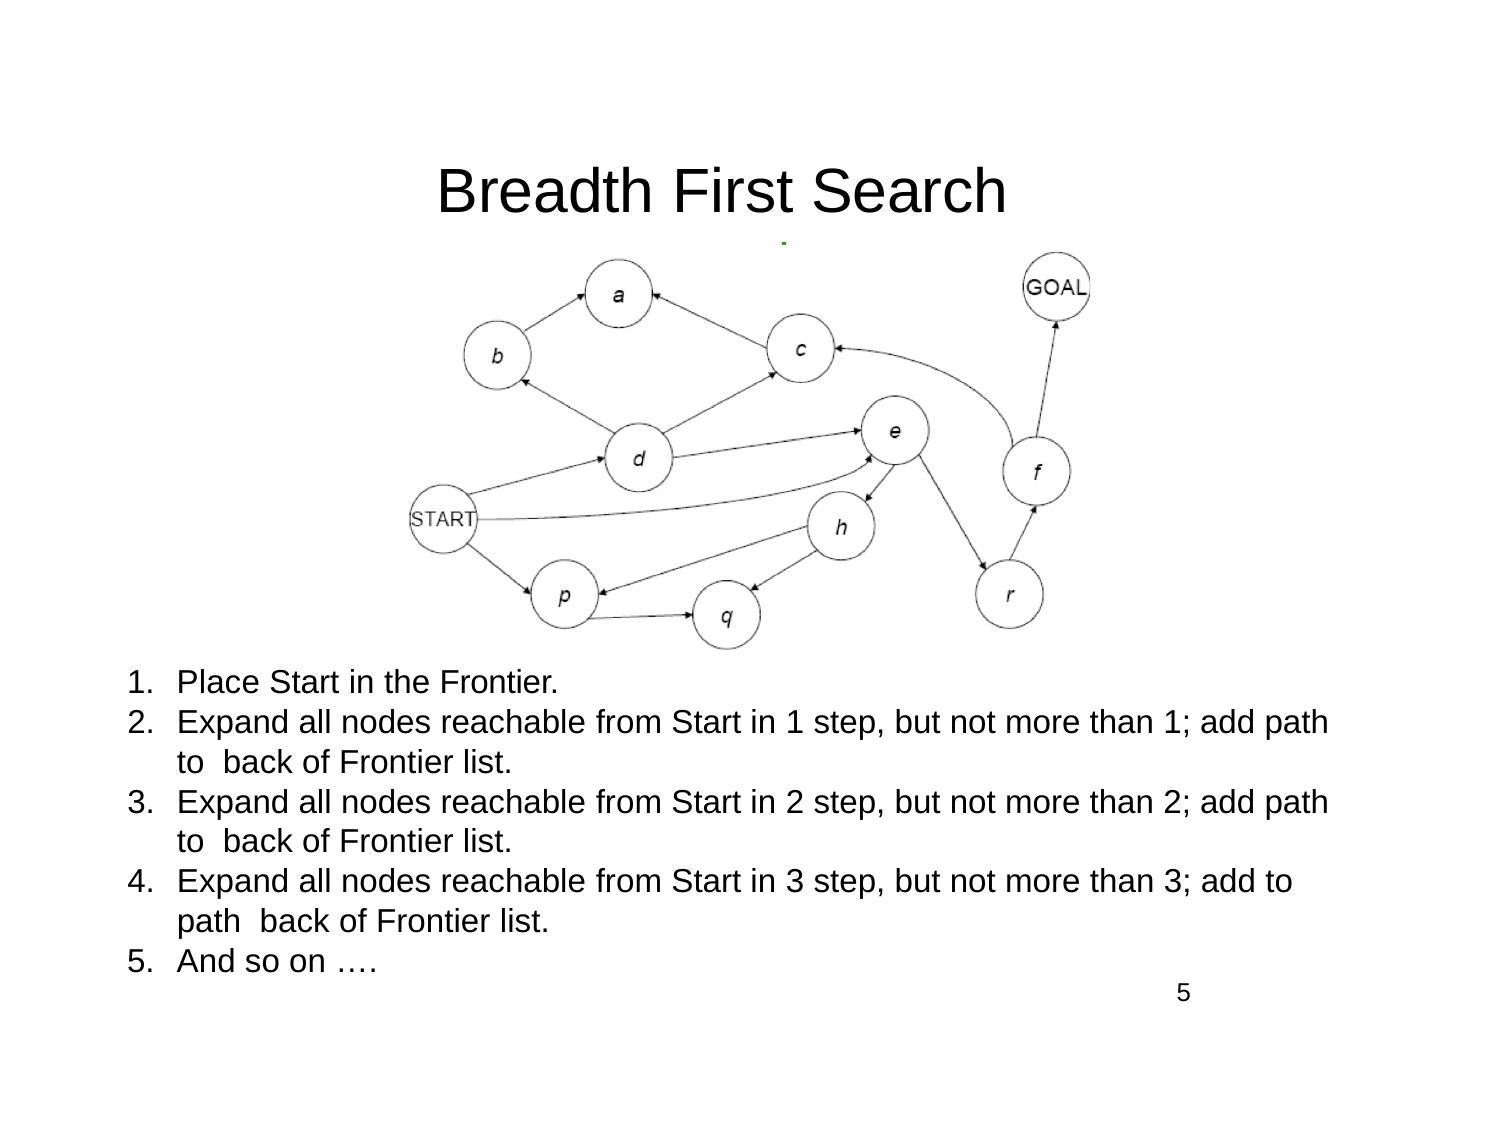

# Breadth First Search

Place Start in the Frontier.
Expand all nodes reachable from Start in 1 step, but not more than 1; add path to  back of Frontier list.
Expand all nodes reachable from Start in 2 step, but not more than 2; add path to  back of Frontier list.
Expand all nodes reachable from Start in 3 step, but not more than 3; add to path  back of Frontier list.
And so on ….
5